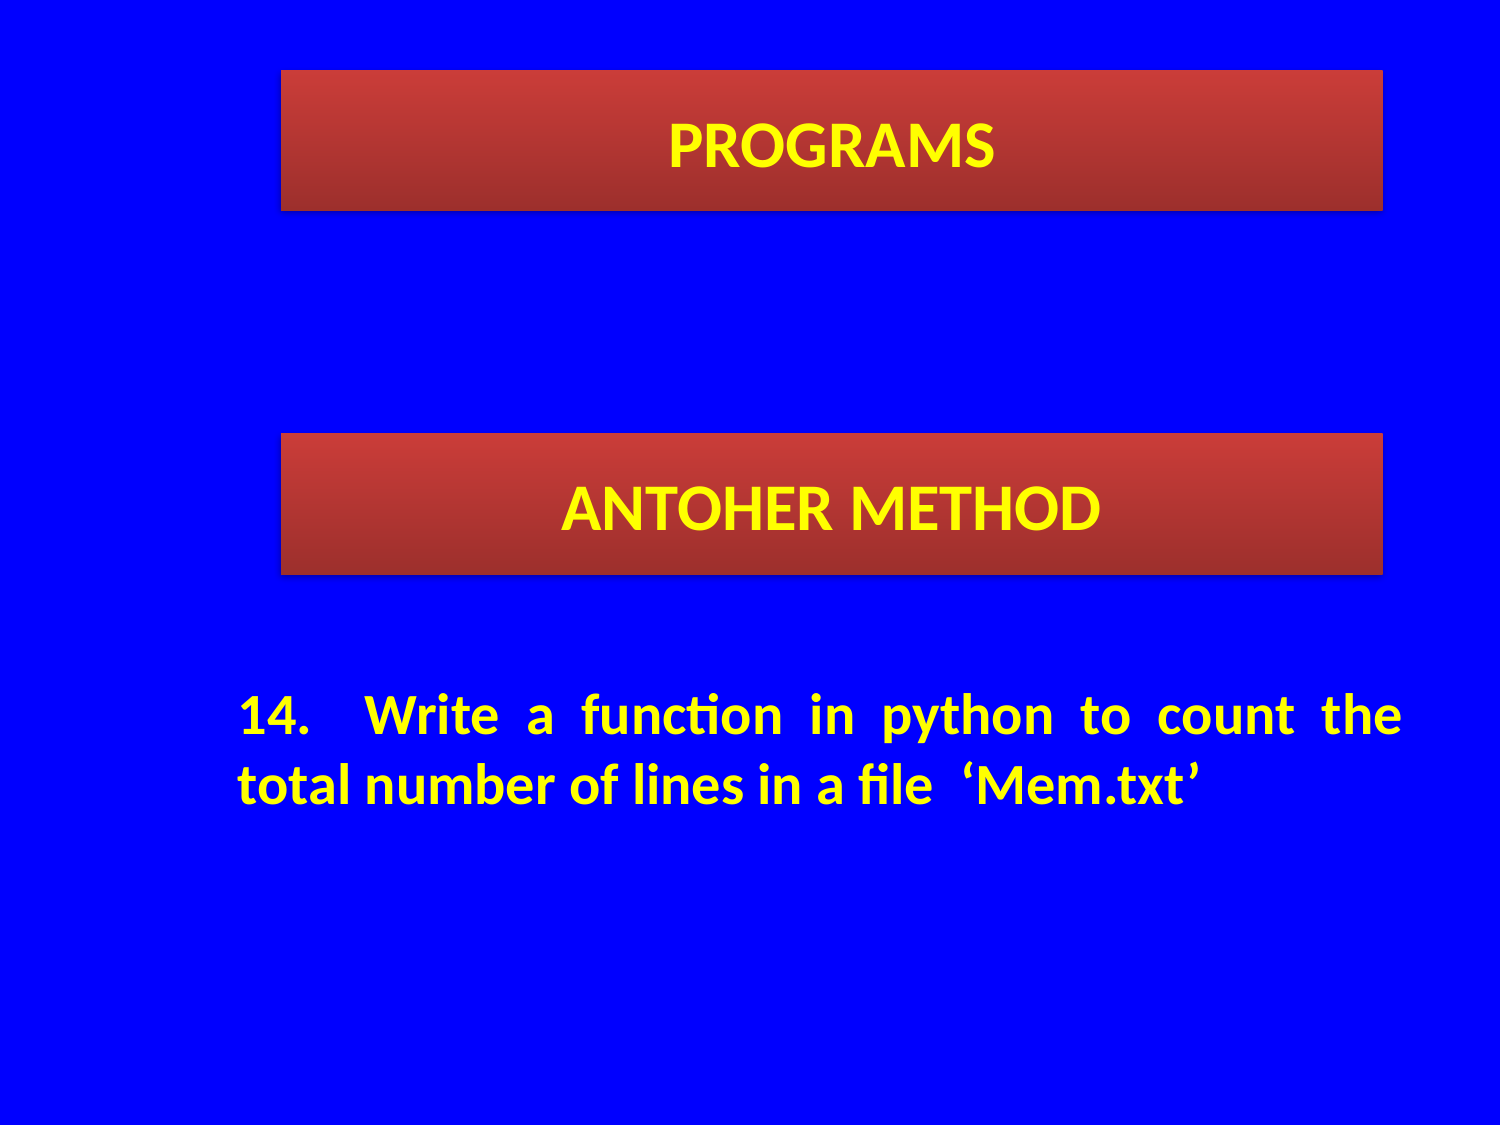

PROGRAMS
ANTOHER METHOD
14.  Write a function in python to count the total number of lines in a file  ‘Mem.txt’